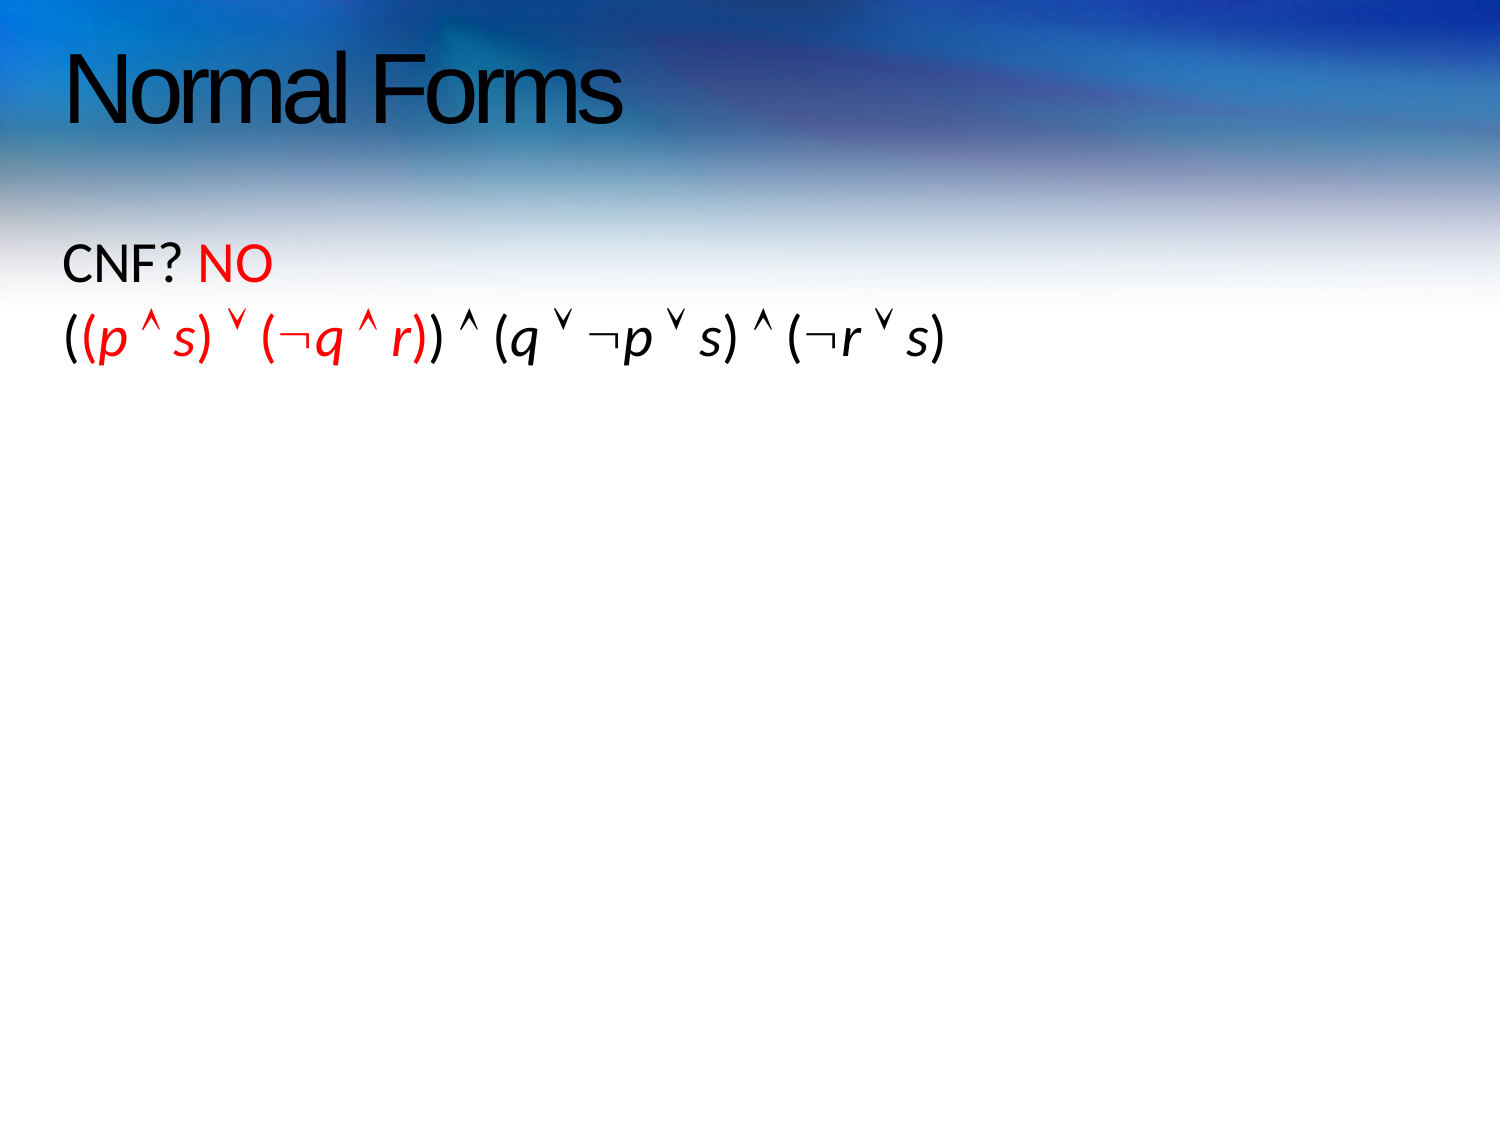

# Normal Forms
CNF? NO
((p ∧ s) ∨ (¬q ∧ r)) ∧ (q ∨ ¬p ∨ s) ∧ (¬r ∨ s)